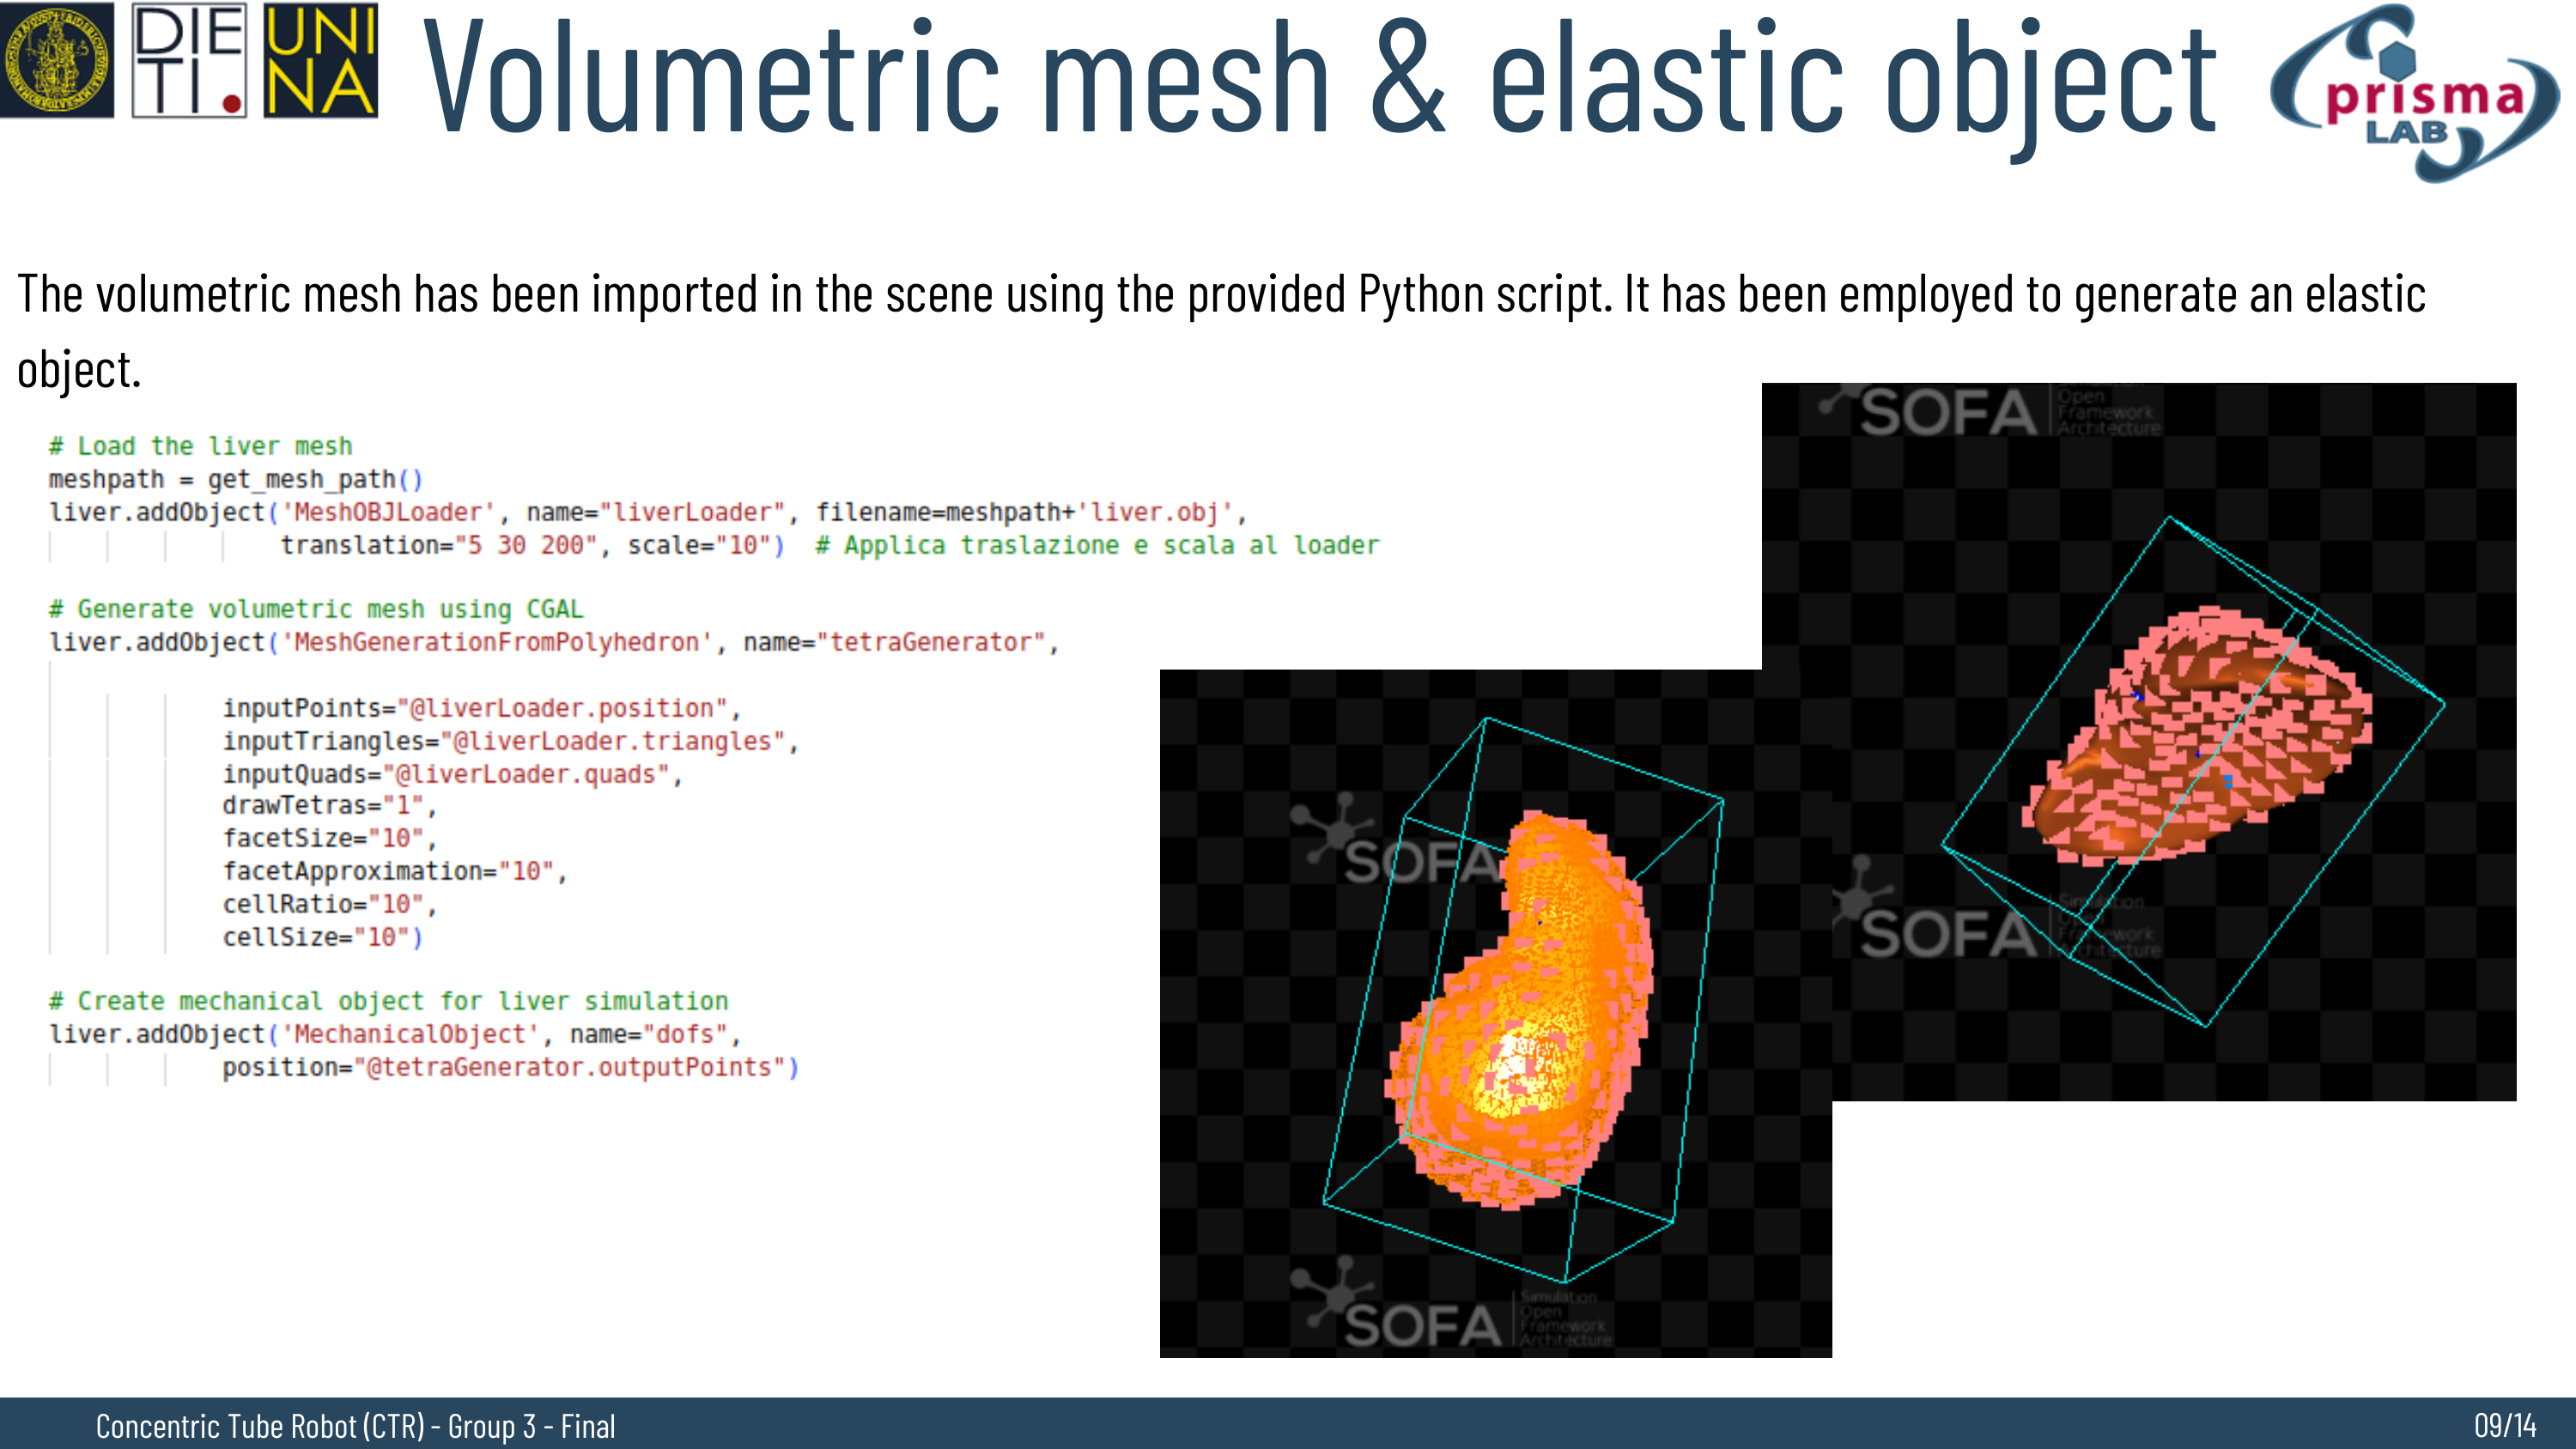

Volumetric mesh & elastic object

The volumetric mesh has been imported in the scene using the provided Python script. It has been employed to generate an elastic object.

09/14

Concentric Tube Robot (CTR) - Group 3 - Final discussion